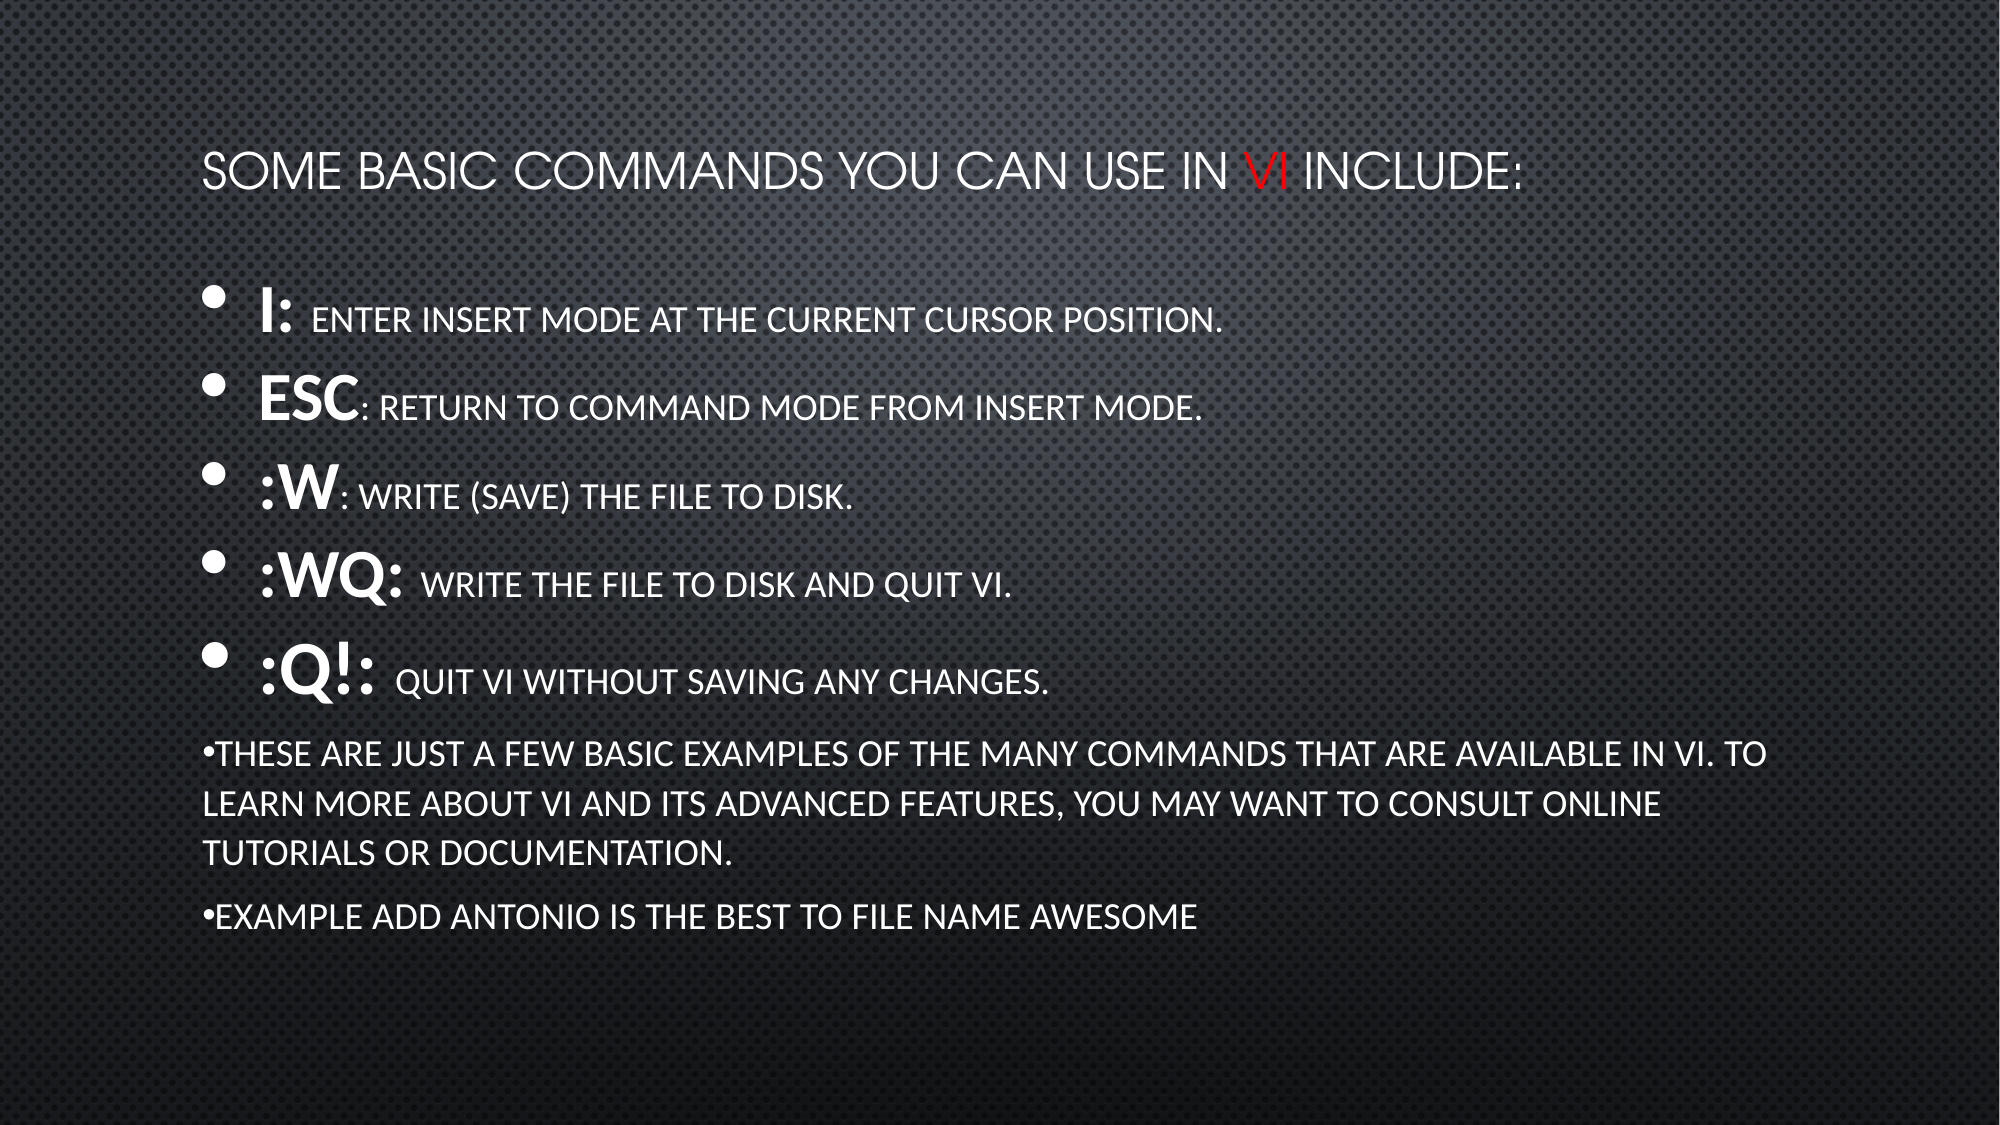

# Some basic commands you can use in vi include:
i: Enter insert mode at the current cursor position.
Esc: Return to command mode from insert mode.
:w: Write (save) the file to disk.
:wq: Write the file to disk and quit vi.
:q!: Quit vi without saving any changes.
These are just a few basic examples of the many commands that are available in vi. To learn more about vi and its advanced features, you may want to consult online tutorials or documentation.
example add antonio is the best to file name awesome